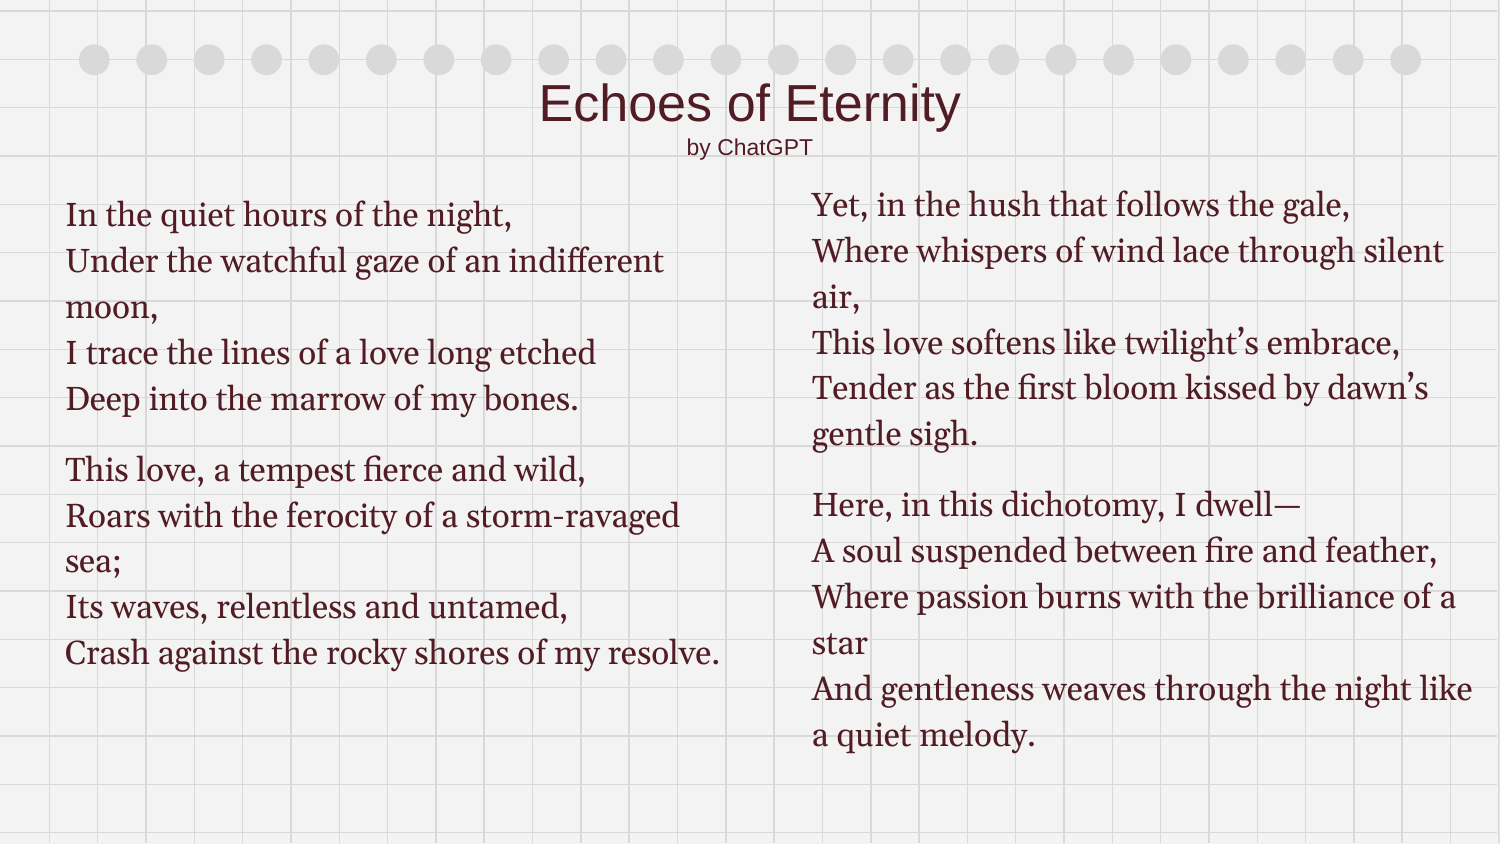

# Echoes of Eternity
by ChatGPT
Yet, in the hush that follows the gale,
Where whispers of wind lace through silent air,
This love softens like twilight’s embrace,
Tender as the first bloom kissed by dawn’s gentle sigh.
Here, in this dichotomy, I dwell—
A soul suspended between fire and feather,
Where passion burns with the brilliance of a star
And gentleness weaves through the night like a quiet melody.

In the quiet hours of the night,
Under the watchful gaze of an indifferent moon,
I trace the lines of a love long etched
Deep into the marrow of my bones.
This love, a tempest fierce and wild,
Roars with the ferocity of a storm-ravaged sea;
Its waves, relentless and untamed,
Crash against the rocky shores of my resolve.